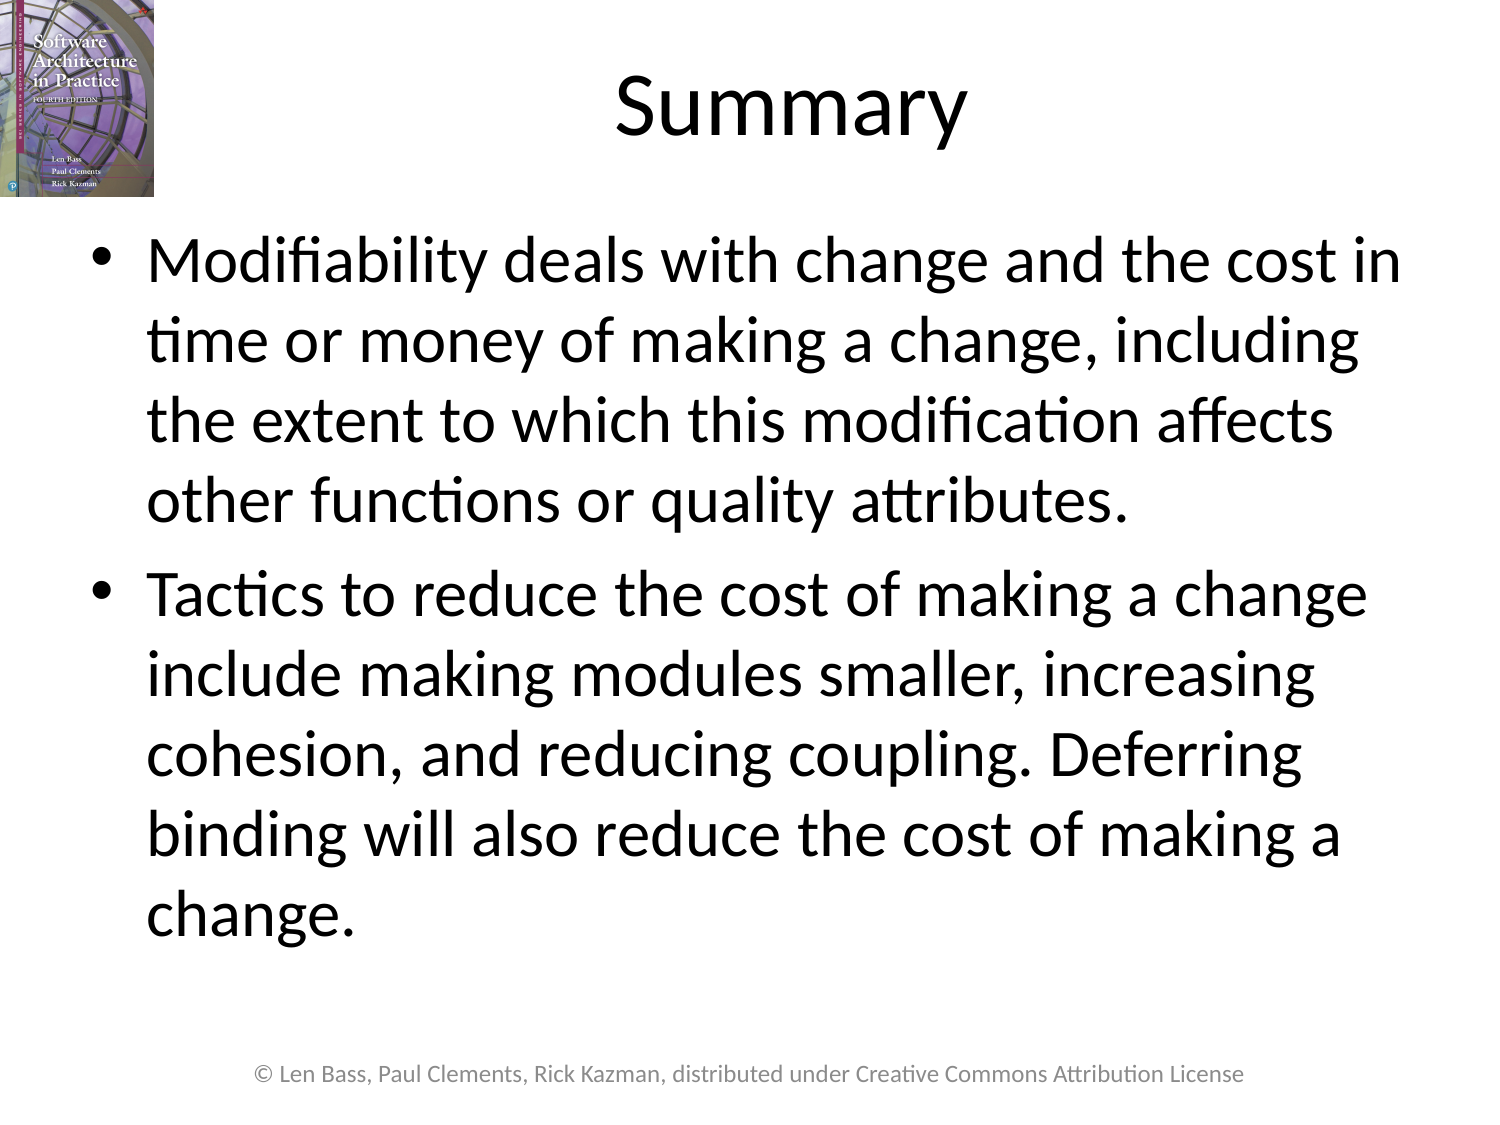

# Summary
Modifiability deals with change and the cost in time or money of making a change, including the extent to which this modification affects other functions or quality attributes.
Tactics to reduce the cost of making a change include making modules smaller, increasing cohesion, and reducing coupling. Deferring binding will also reduce the cost of making a change.
© Len Bass, Paul Clements, Rick Kazman, distributed under Creative Commons Attribution License